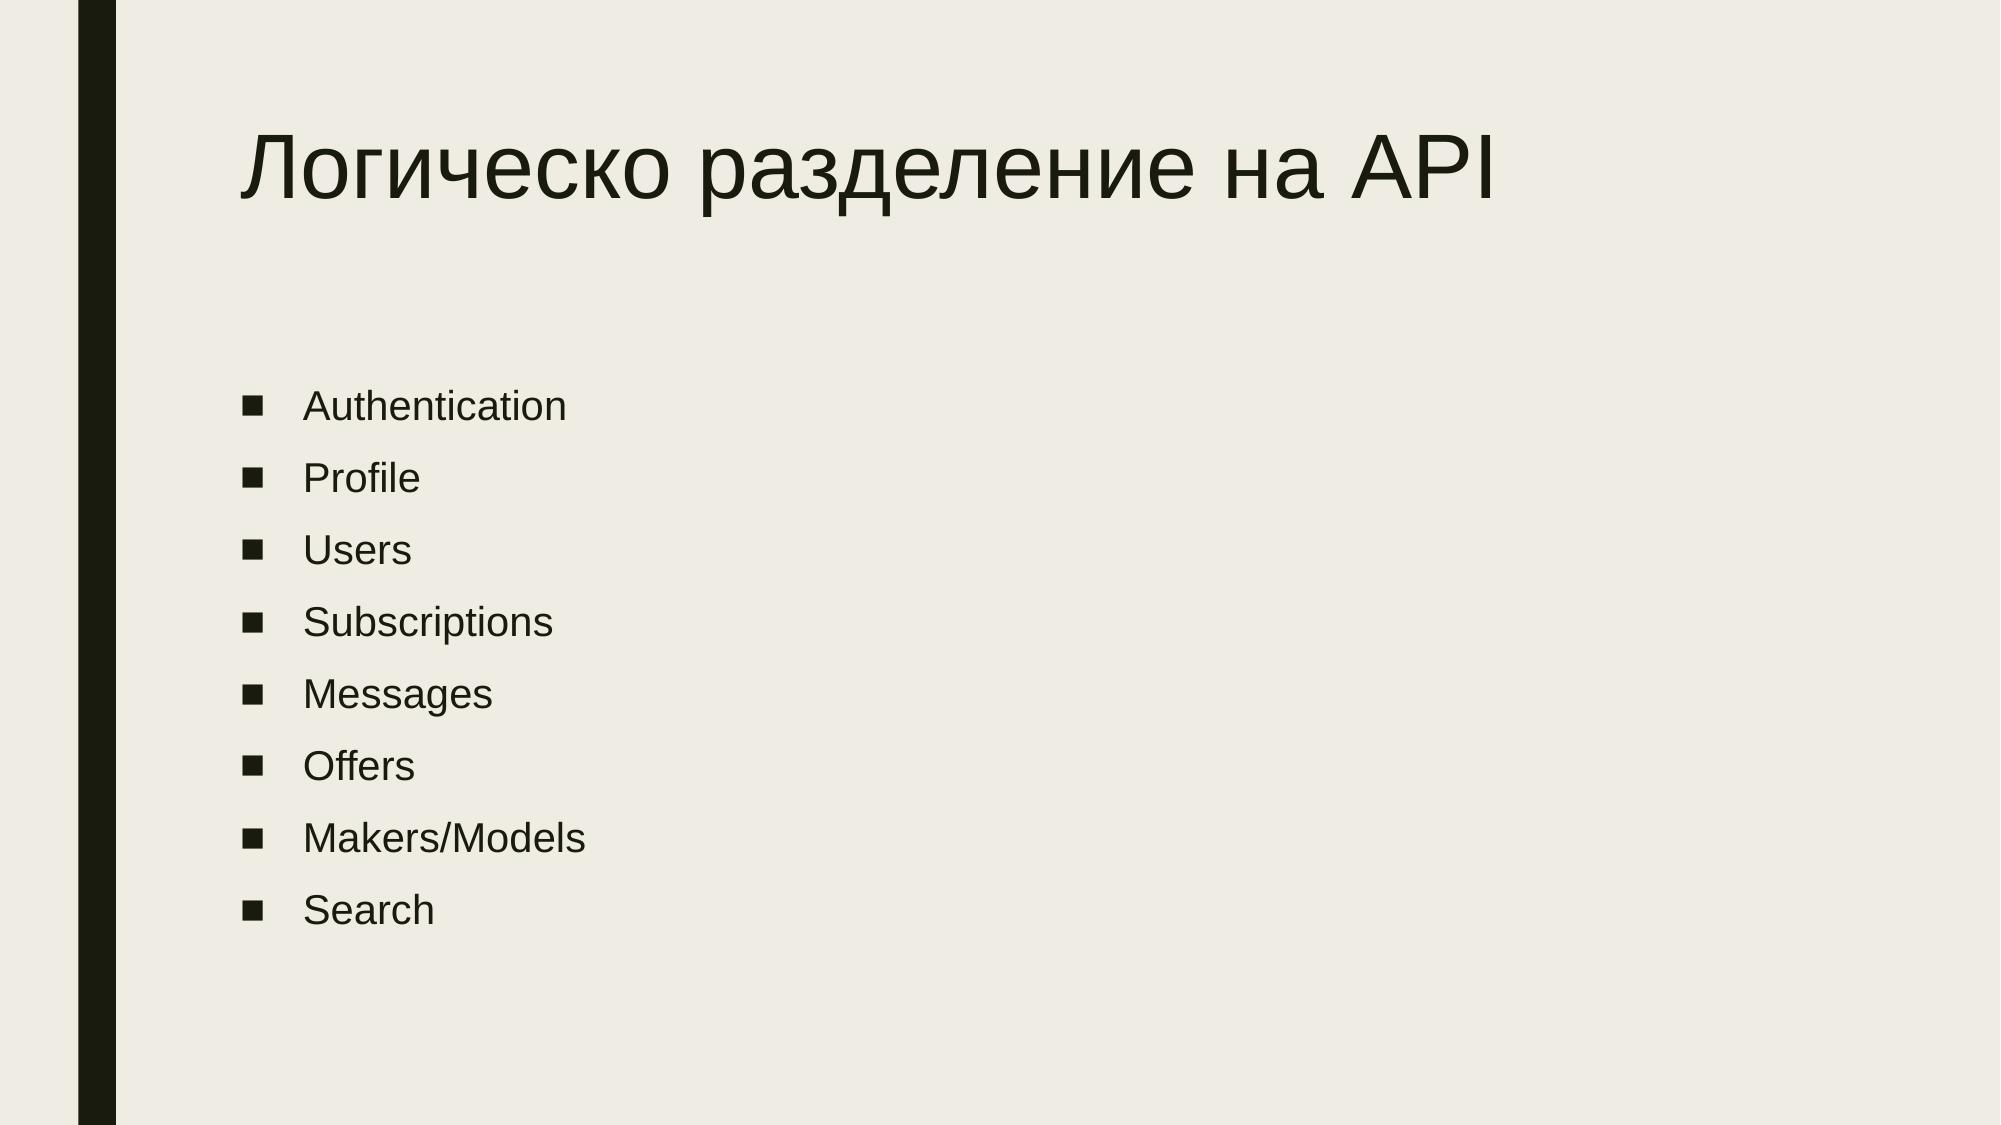

# Логическо разделение на API
Authentication
Profile
Users
Subscriptions
Messages
Offers
Makers/Models
Search